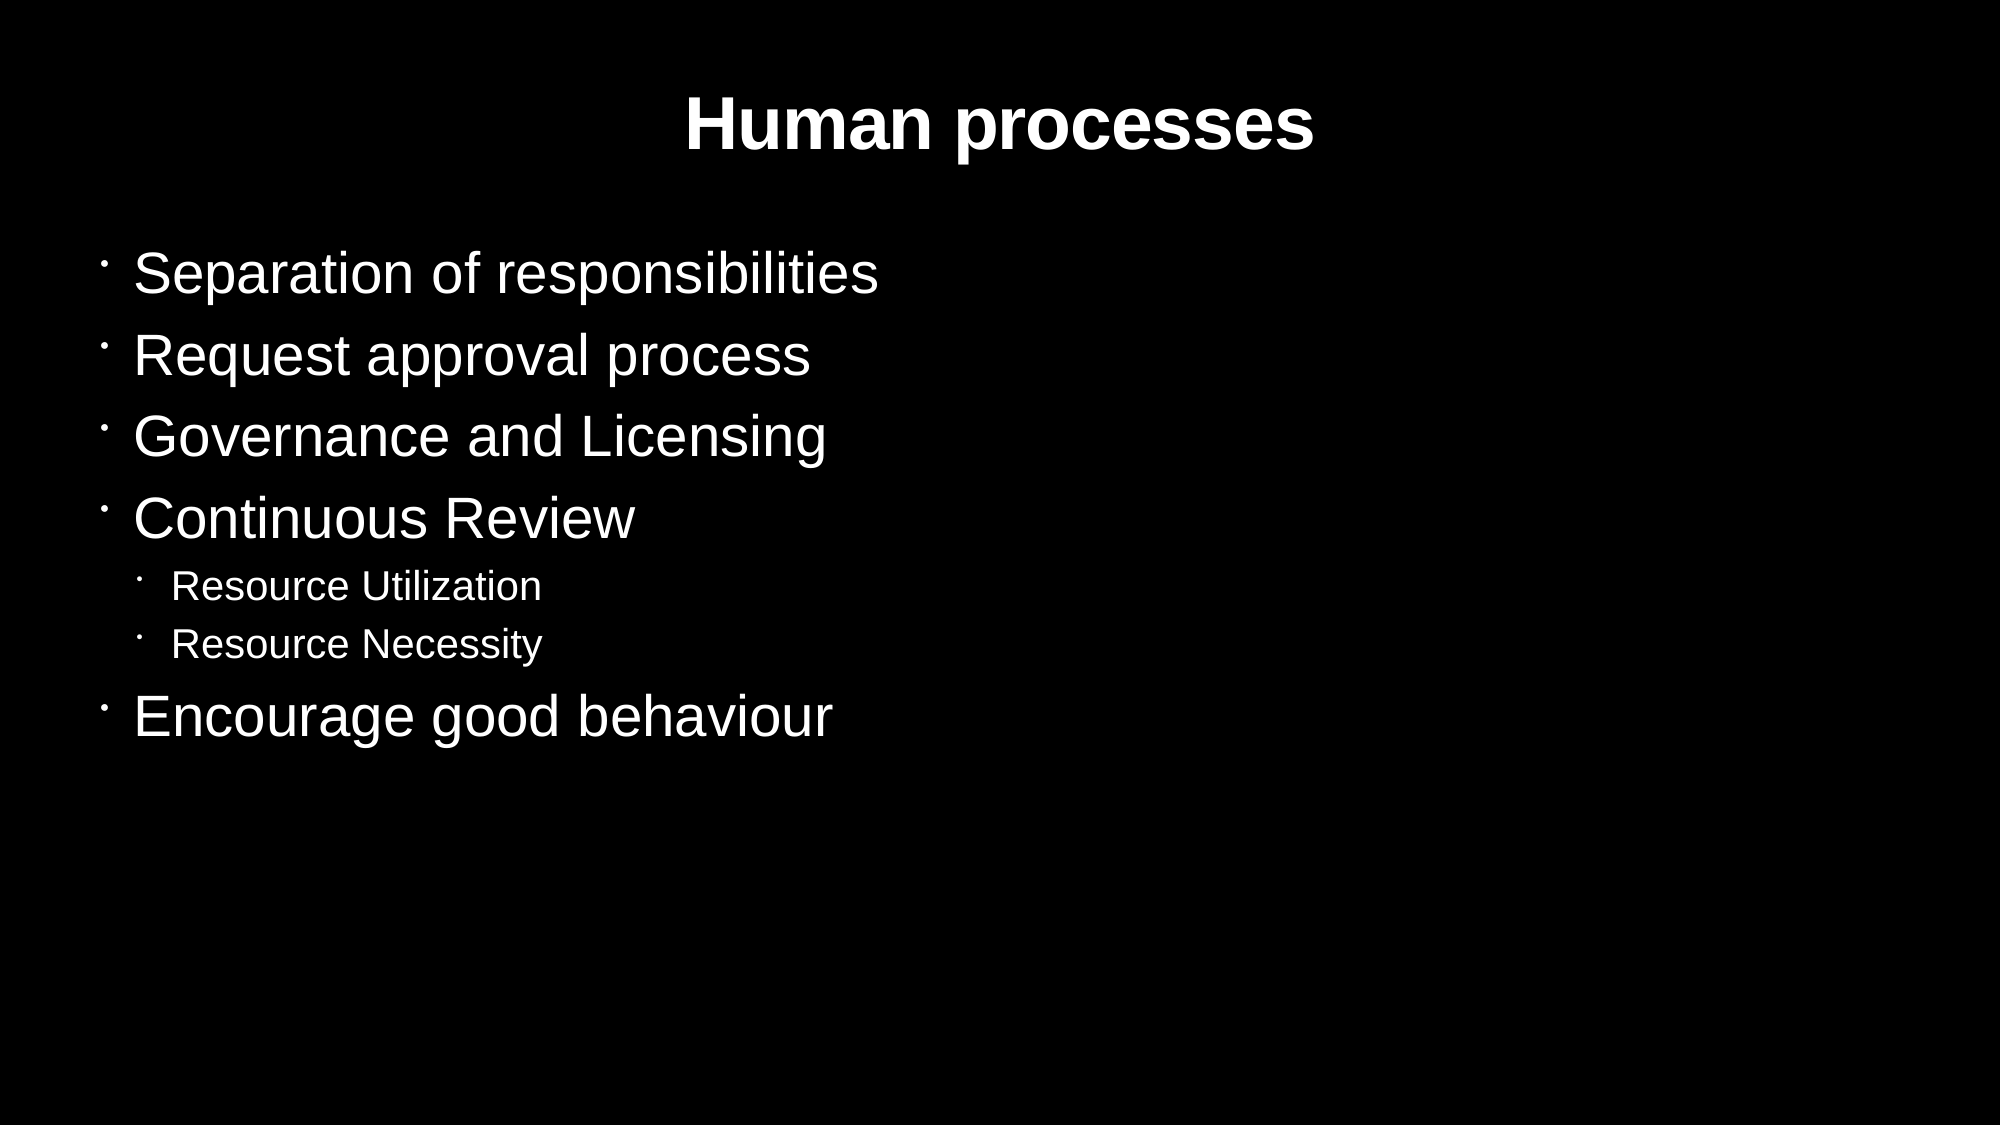

# Human processes
Separation of responsibilities
Request approval process
Governance and Licensing
Continuous Review
Resource Utilization
Resource Necessity
Encourage good behaviour